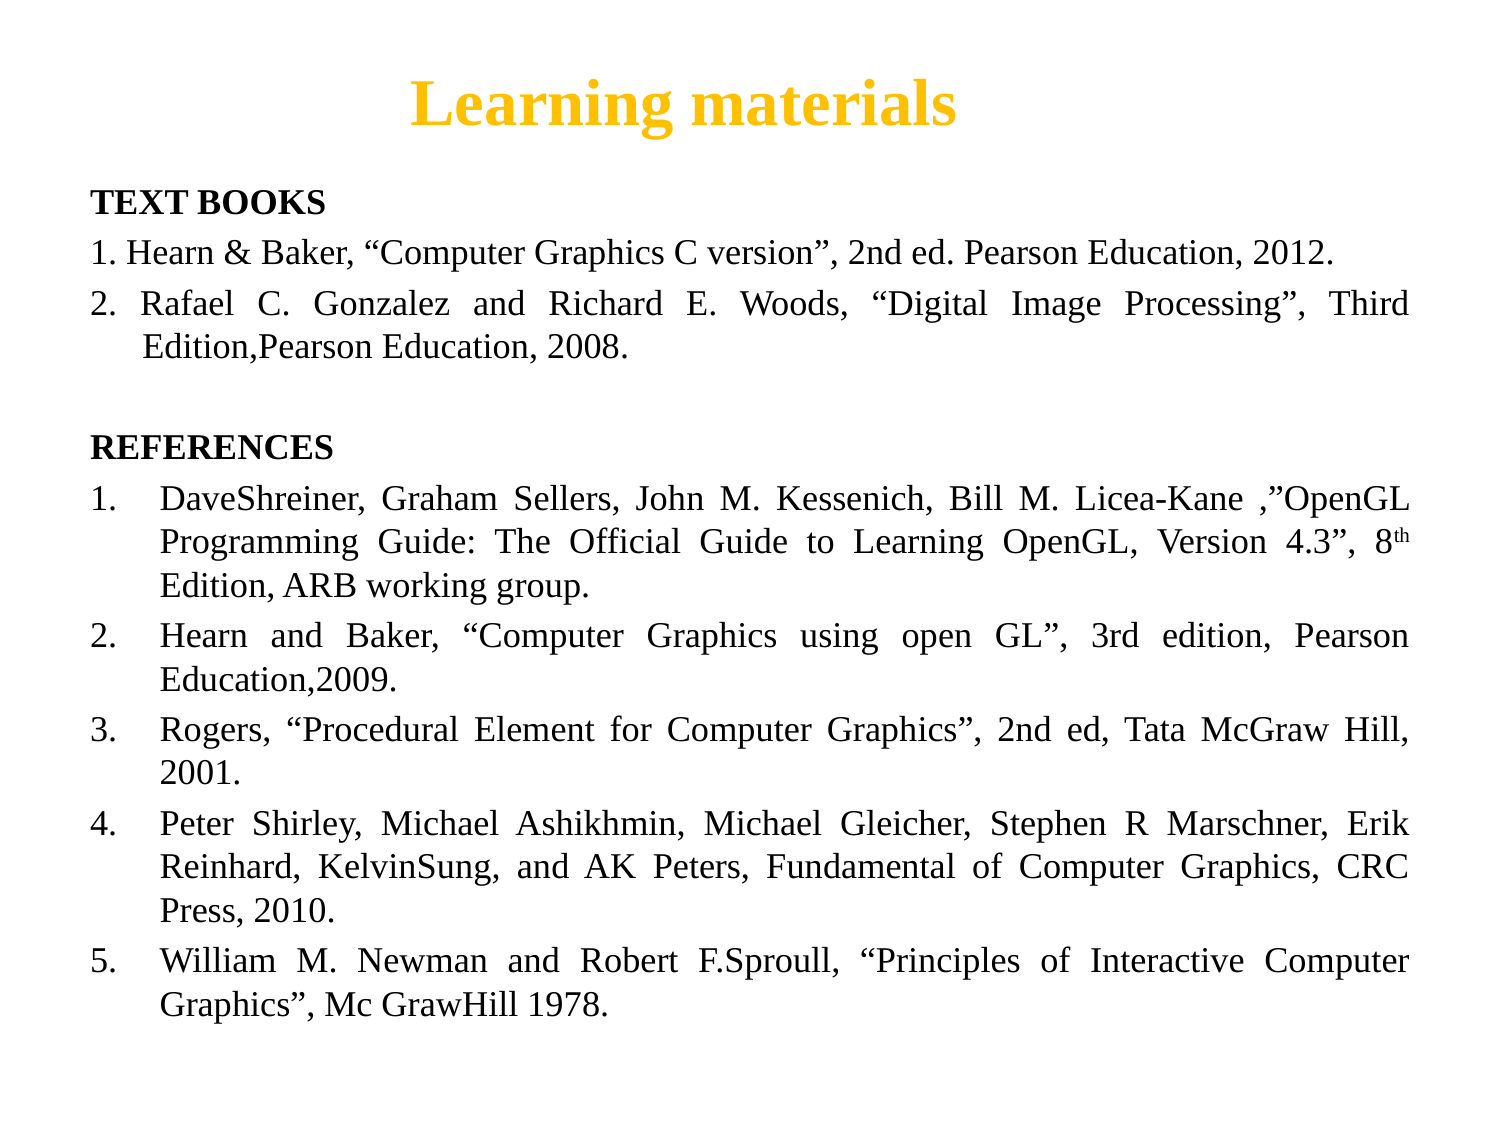

Learning materials

TEXT BOOKS
1. Hearn & Baker, “Computer Graphics C version”, 2nd ed. Pearson Education, 2012.
2. Rafael C. Gonzalez and Richard E. Woods, “Digital Image Processing”, Third Edition,Pearson Education, 2008.

REFERENCES
DaveShreiner, Graham Sellers, John M. Kessenich, Bill M. Licea-Kane ,”OpenGL Programming Guide: The Official Guide to Learning OpenGL, Version 4.3”, 8th Edition, ARB working group.
Hearn and Baker, “Computer Graphics using open GL”, 3rd edition, Pearson Education,2009.
Rogers, “Procedural Element for Computer Graphics”, 2nd ed, Tata McGraw Hill, 2001.
Peter Shirley, Michael Ashikhmin, Michael Gleicher, Stephen R Marschner, Erik Reinhard, KelvinSung, and AK Peters, Fundamental of Computer Graphics, CRC Press, 2010.
William M. Newman and Robert F.Sproull, “Principles of Interactive Computer Graphics”, Mc GrawHill 1978.